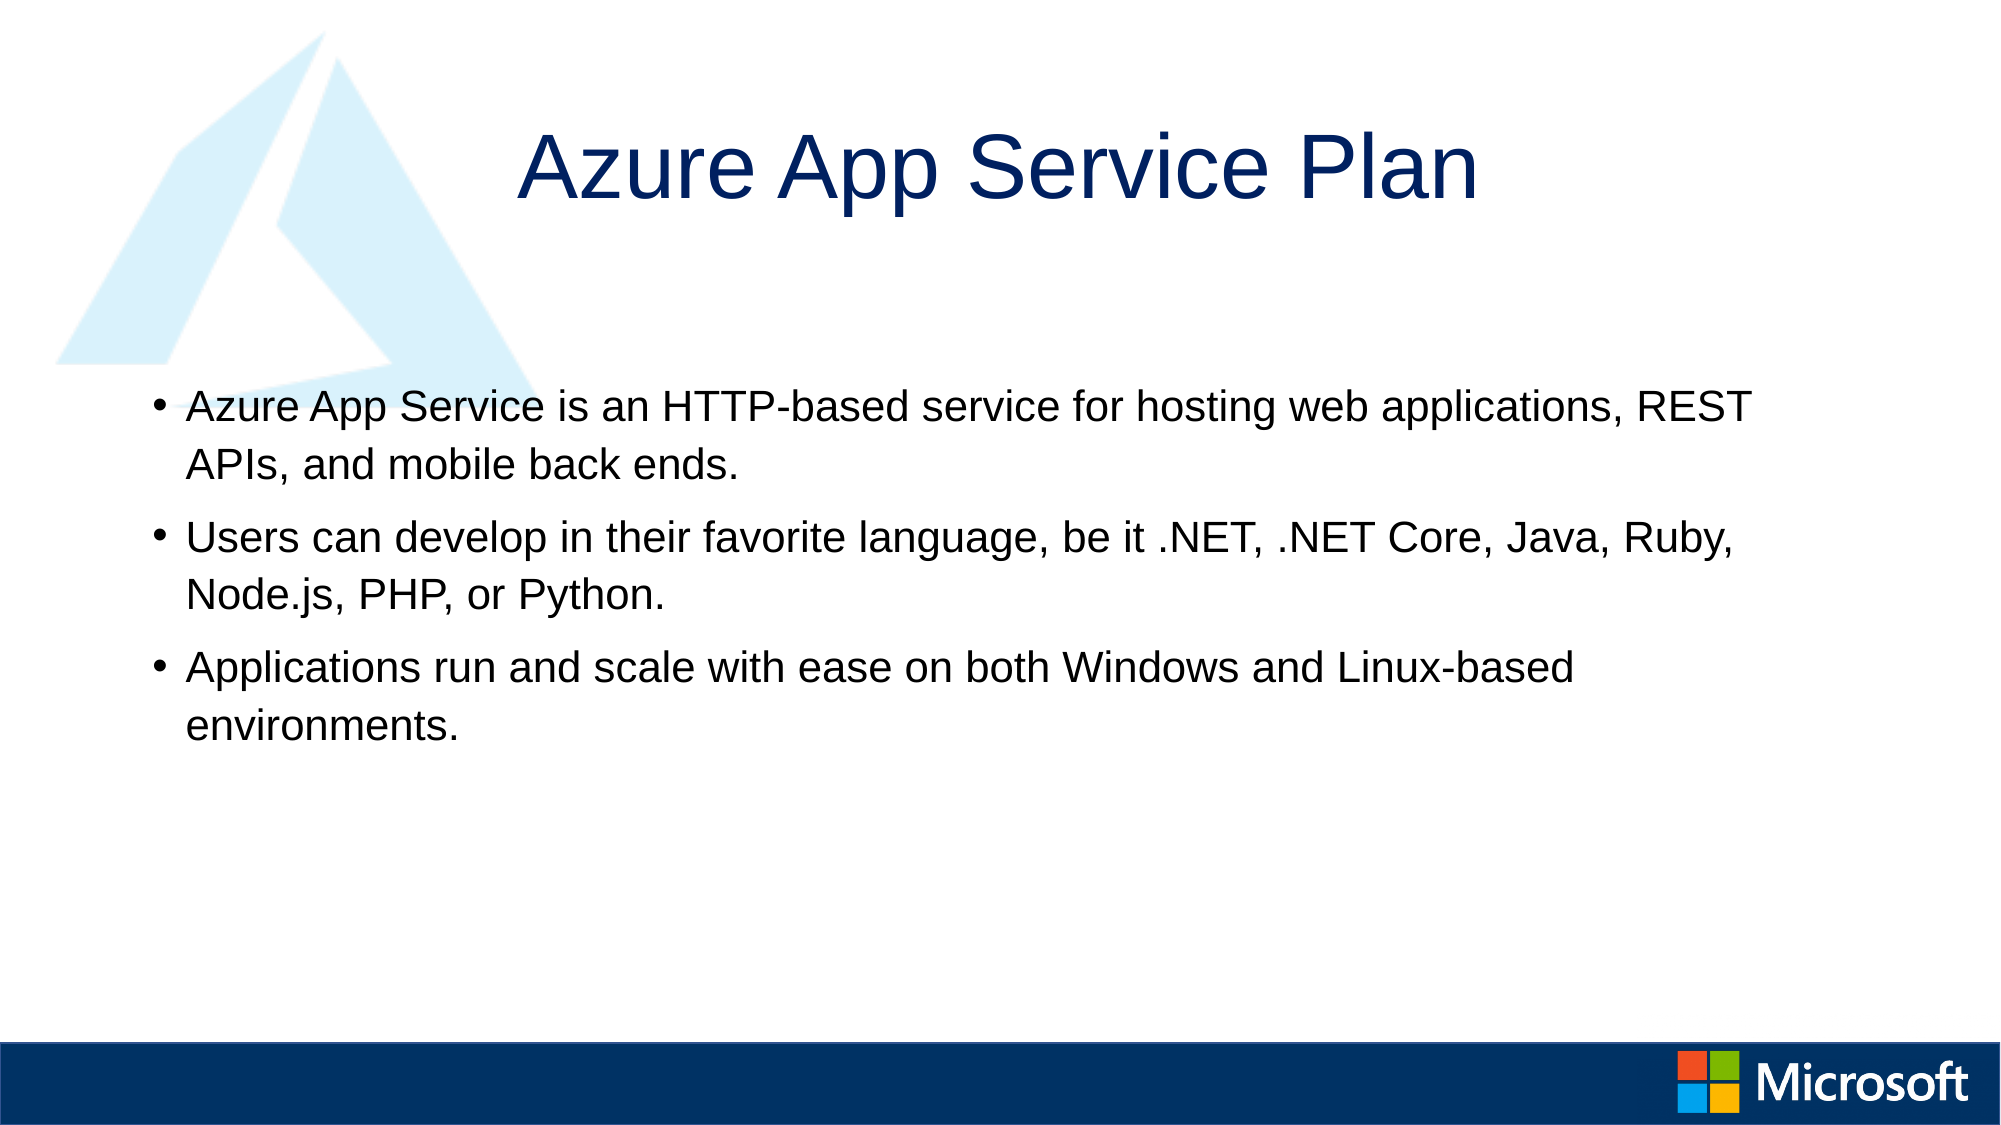

# Azure App Service Plan
Azure App Service is an HTTP-based service for hosting web applications, REST APIs, and mobile back ends.
Users can develop in their favorite language, be it .NET, .NET Core, Java, Ruby, Node.js, PHP, or Python.
Applications run and scale with ease on both Windows and Linux-based environments.